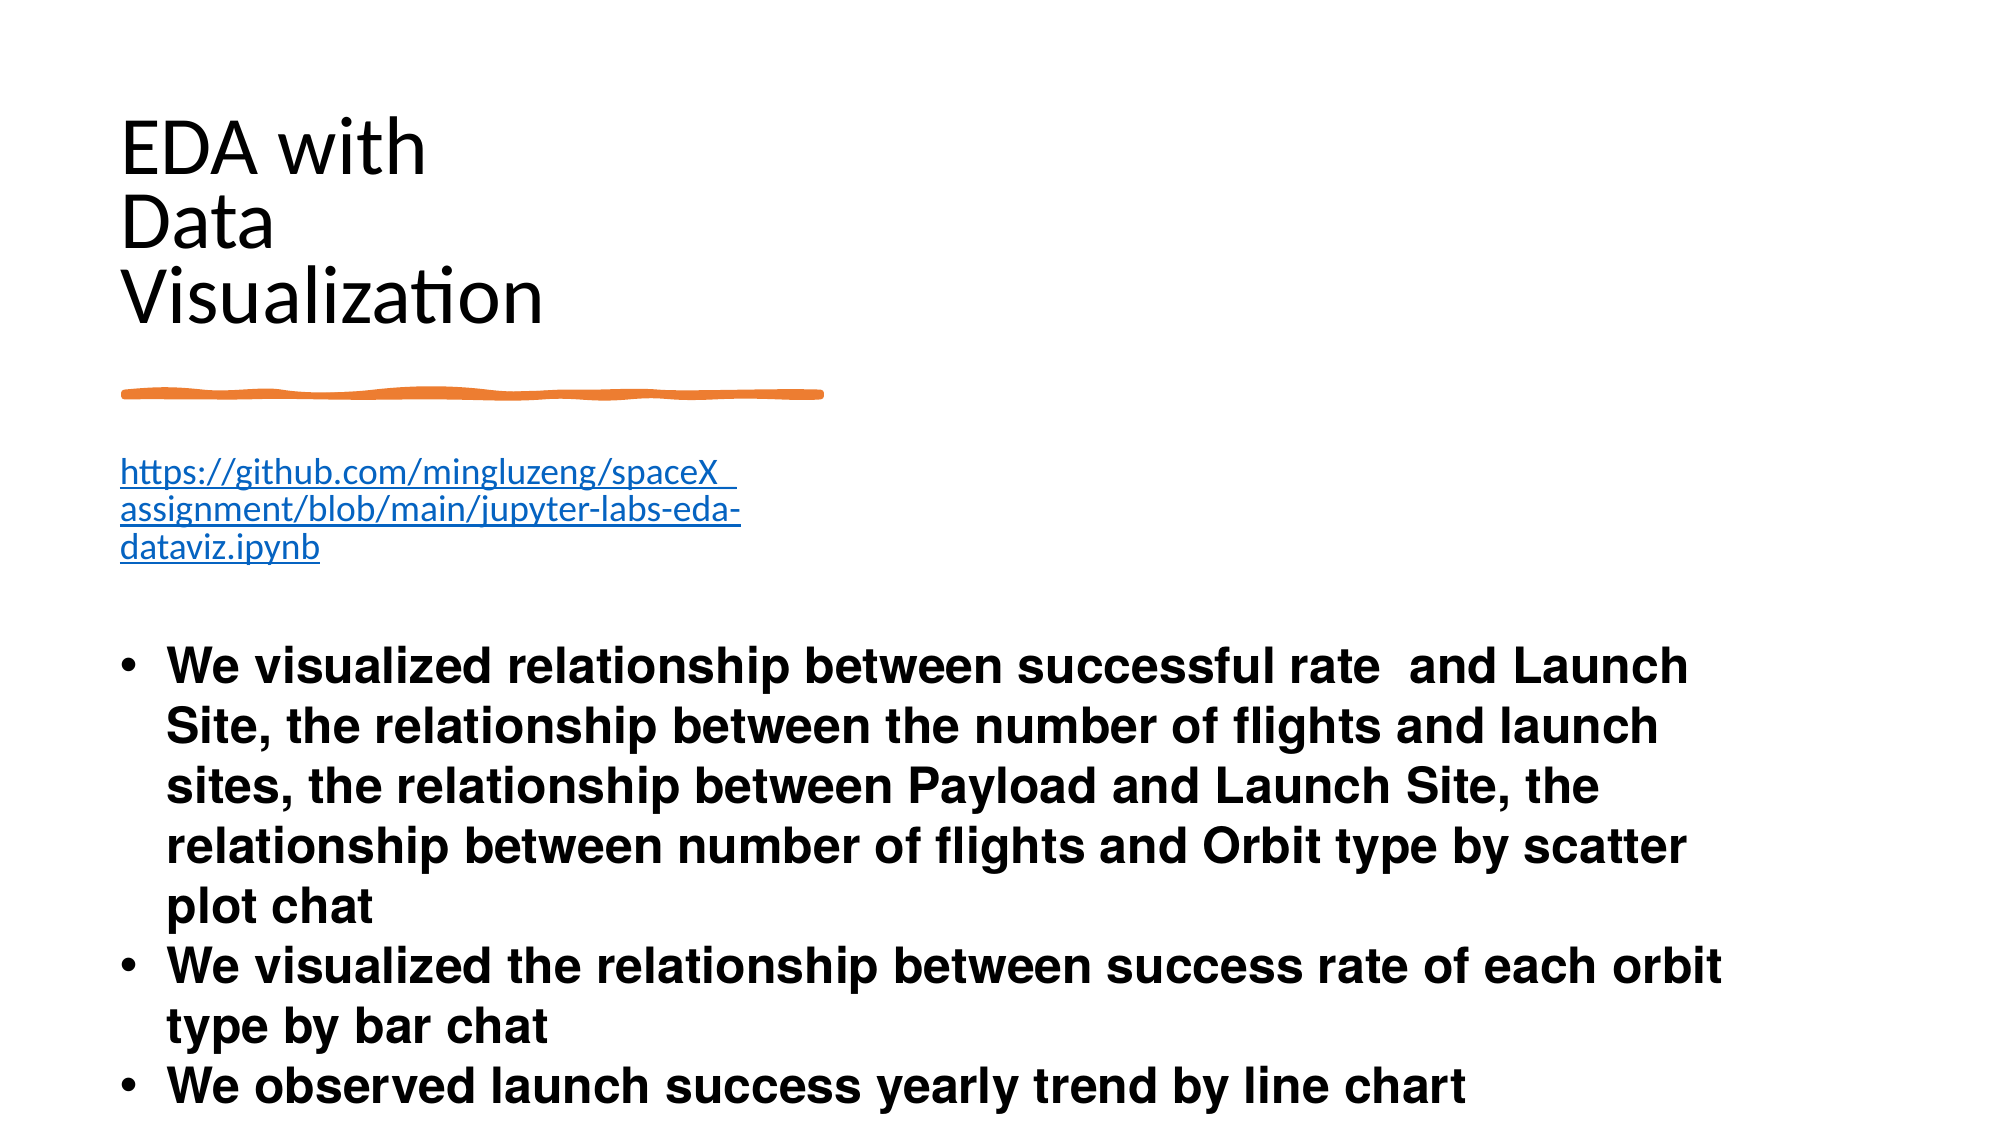

EDA with Data Visualization

https://github.com/mingluzeng/spaceX_assignment/blob/main/jupyter-labs-eda-dataviz.ipynb
We visualized relationship between successful rate  and Launch Site, the relationship between the number of flights and launch sites, the relationship between Payload and Launch Site, the relationship between number of flights and Orbit type by scatter plot chat
We visualized the relationship between success rate of each orbit type by bar chat
We observed launch success yearly trend by line chart